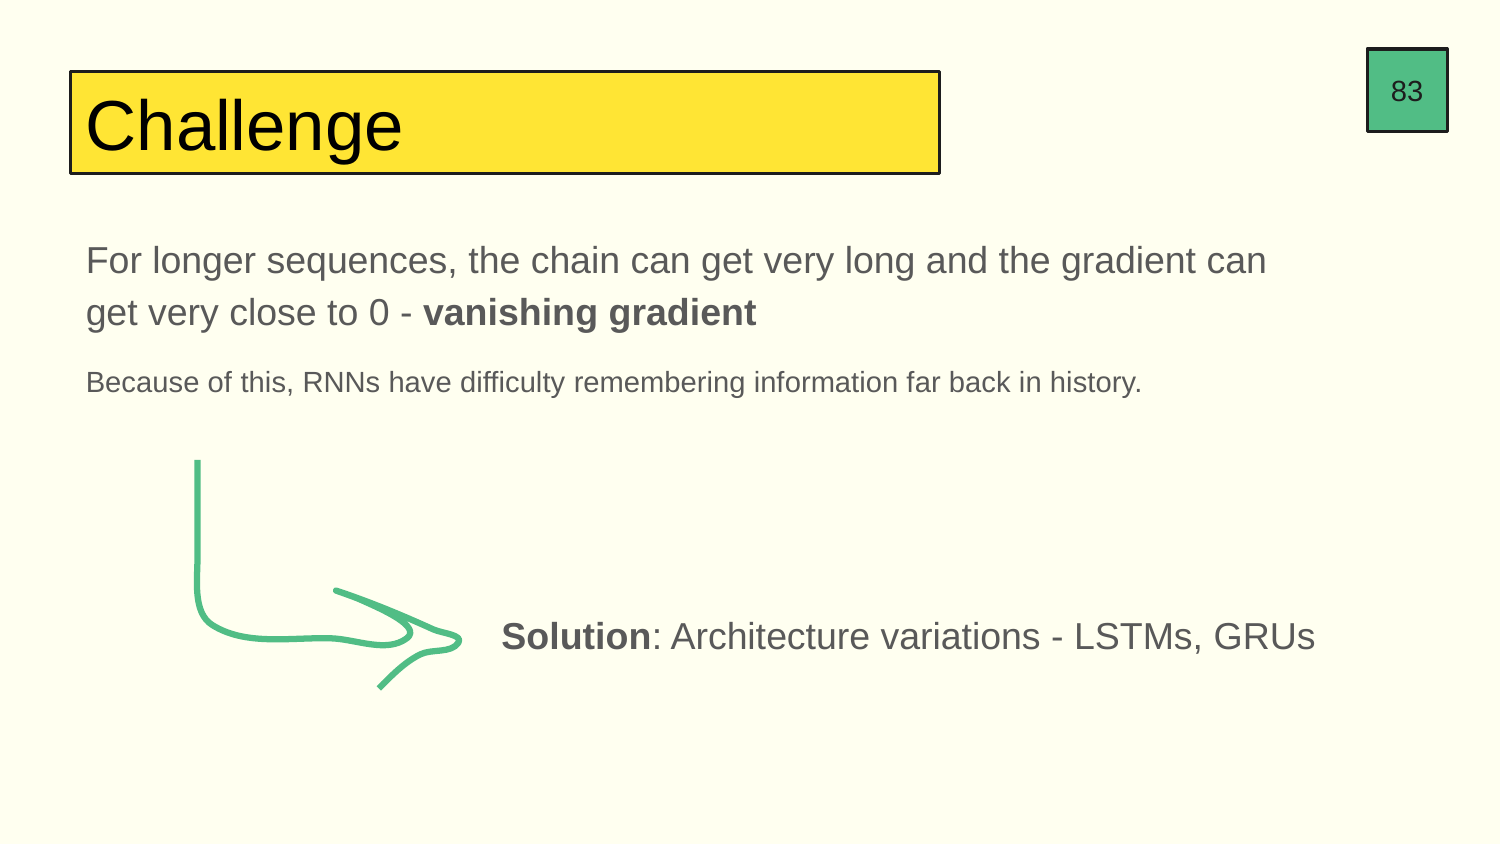

83
Challenge
For longer sequences, the chain can get very long and the gradient can get very close to 0 - vanishing gradient
Because of this, RNNs have difficulty remembering information far back in history.

Solution: Architecture variations - LSTMs, GRUs